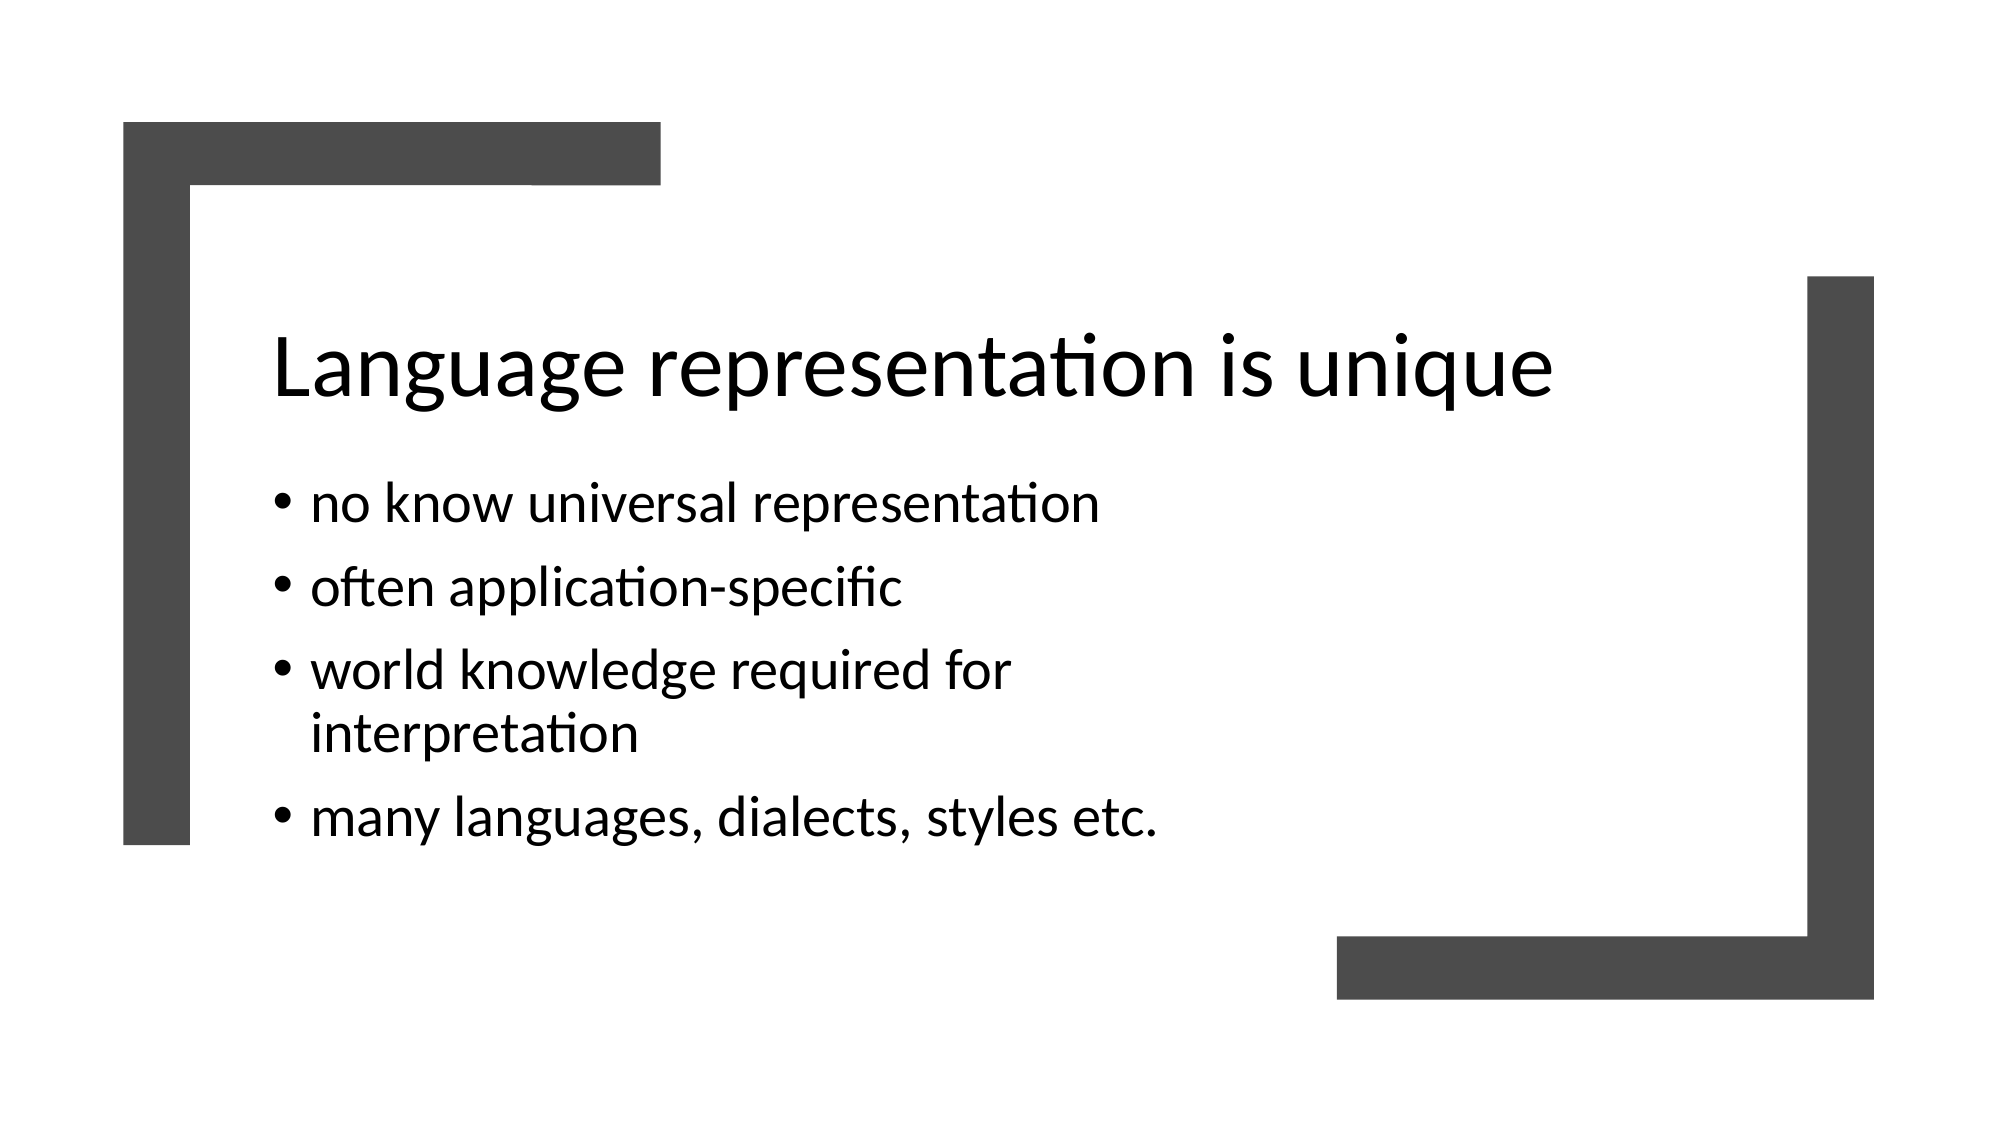

# Language representation is unique

no know universal representation
often application-specific
world knowledge required for interpretation
many languages, dialects, styles etc.